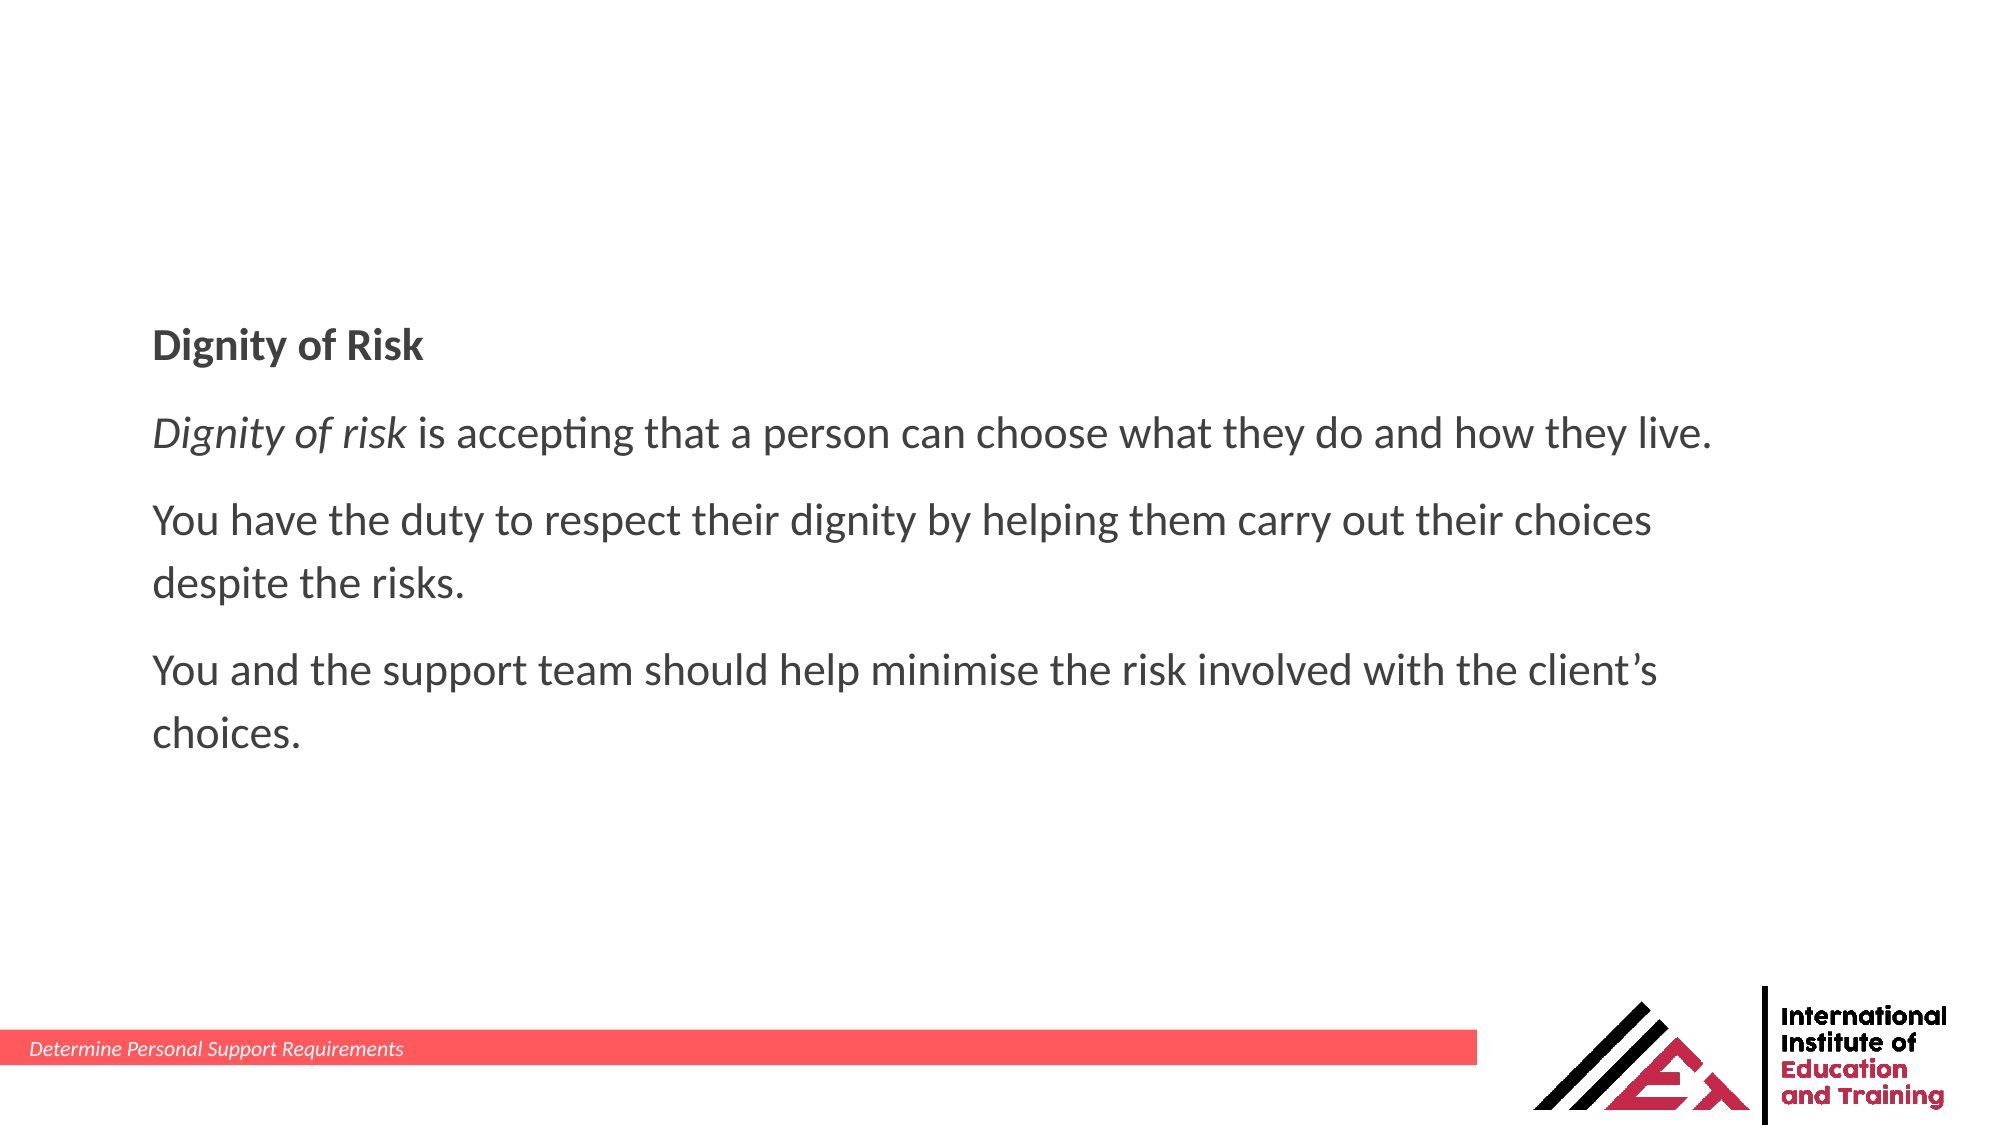

Dignity of Risk
Dignity of risk is accepting that a person can choose what they do and how they live.
You have the duty to respect their dignity by helping them carry out their choices despite the risks.
You and the support team should help minimise the risk involved with the client’s choices.

Determine Personal Support Requirements